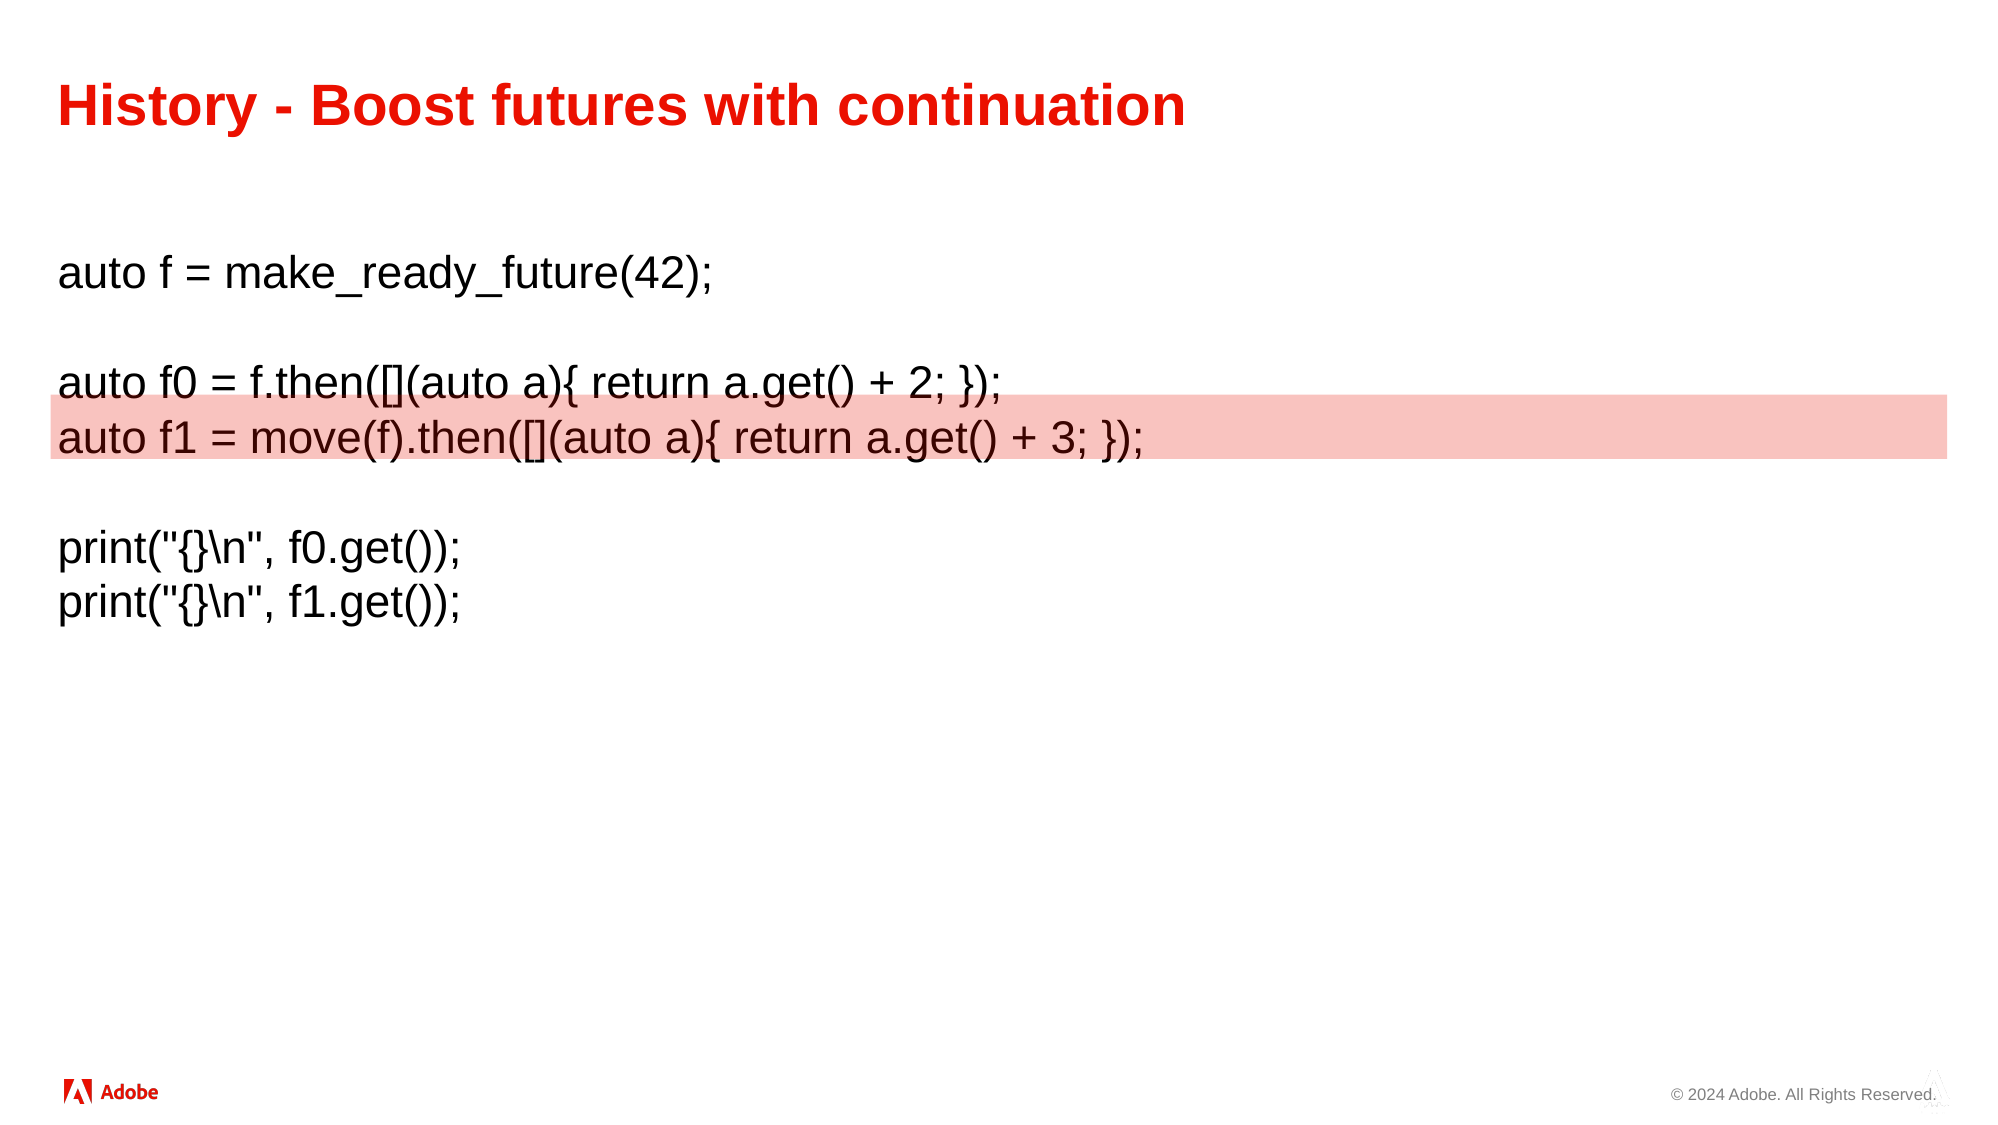

# History - Boost futures with continuation
auto f = make_ready_future(42);

auto f0 = f.then([](auto a){ return a.get() + 2; });
auto f1 = move(f).then([](auto a){ return a.get() + 3; });

print("{}\n", f0.get());
print("{}\n", f1.get());

7